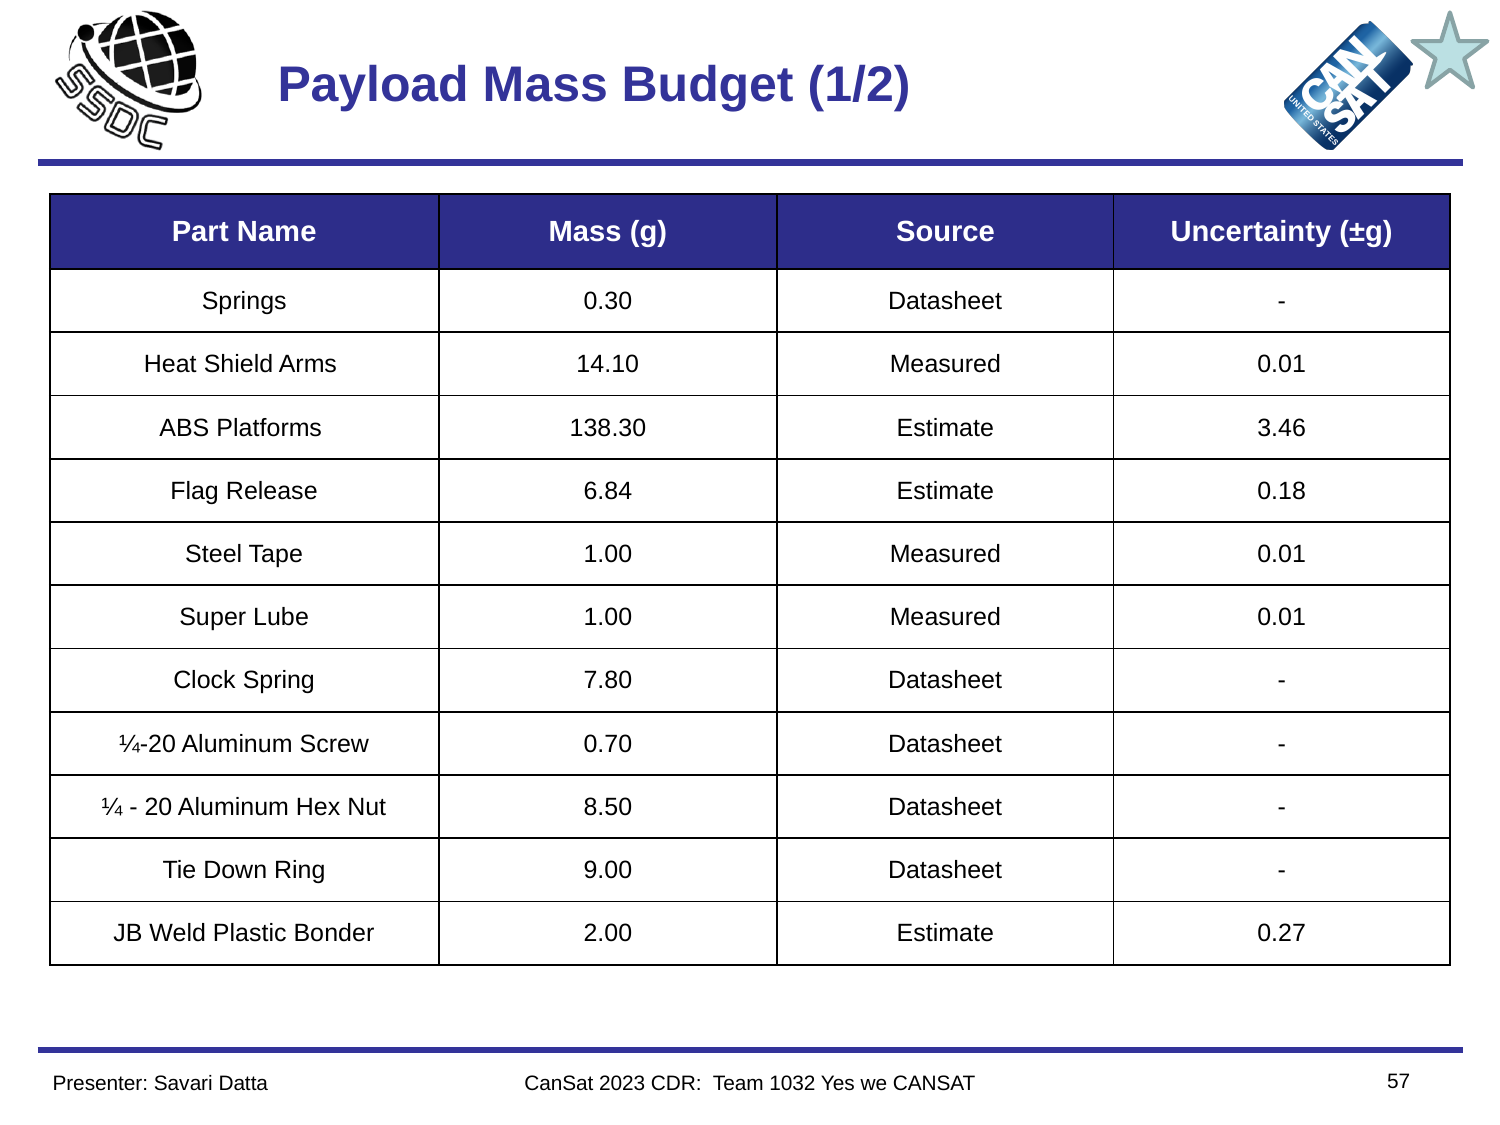

# Payload Mass Budget (1/2)

| Part Name​ | Mass (g)​ | Source​ | Uncertainty (±g)​ |
| --- | --- | --- | --- |
| Springs | 0.30 | Datasheet | ​- |
| Heat Shield Arms | 14.10 | Measured | ​0.01 |
| ABS Platforms | 138.30 | Estimate | 3.46 |
| Flag Release | 6.84 | Estimate | 0.18 |
| Steel Tape | 1.00 | Measured | 0.01 |
| Super Lube | 1.00 | Measured | 0.01 |
| Clock Spring | 7.80 | Datasheet | - |
| ¼-20 Aluminum Screw | 0.70 | Datasheet | - |
| ¼ - 20 Aluminum Hex Nut | 8.50 | Datasheet | - |
| Tie Down Ring | 9.00 | Datasheet | - |
| JB Weld Plastic Bonder | 2.00 | Estimate | 0.27 |
57
Presenter: Savari Datta
CanSat 2023 CDR:  Team 1032 Yes we CANSAT